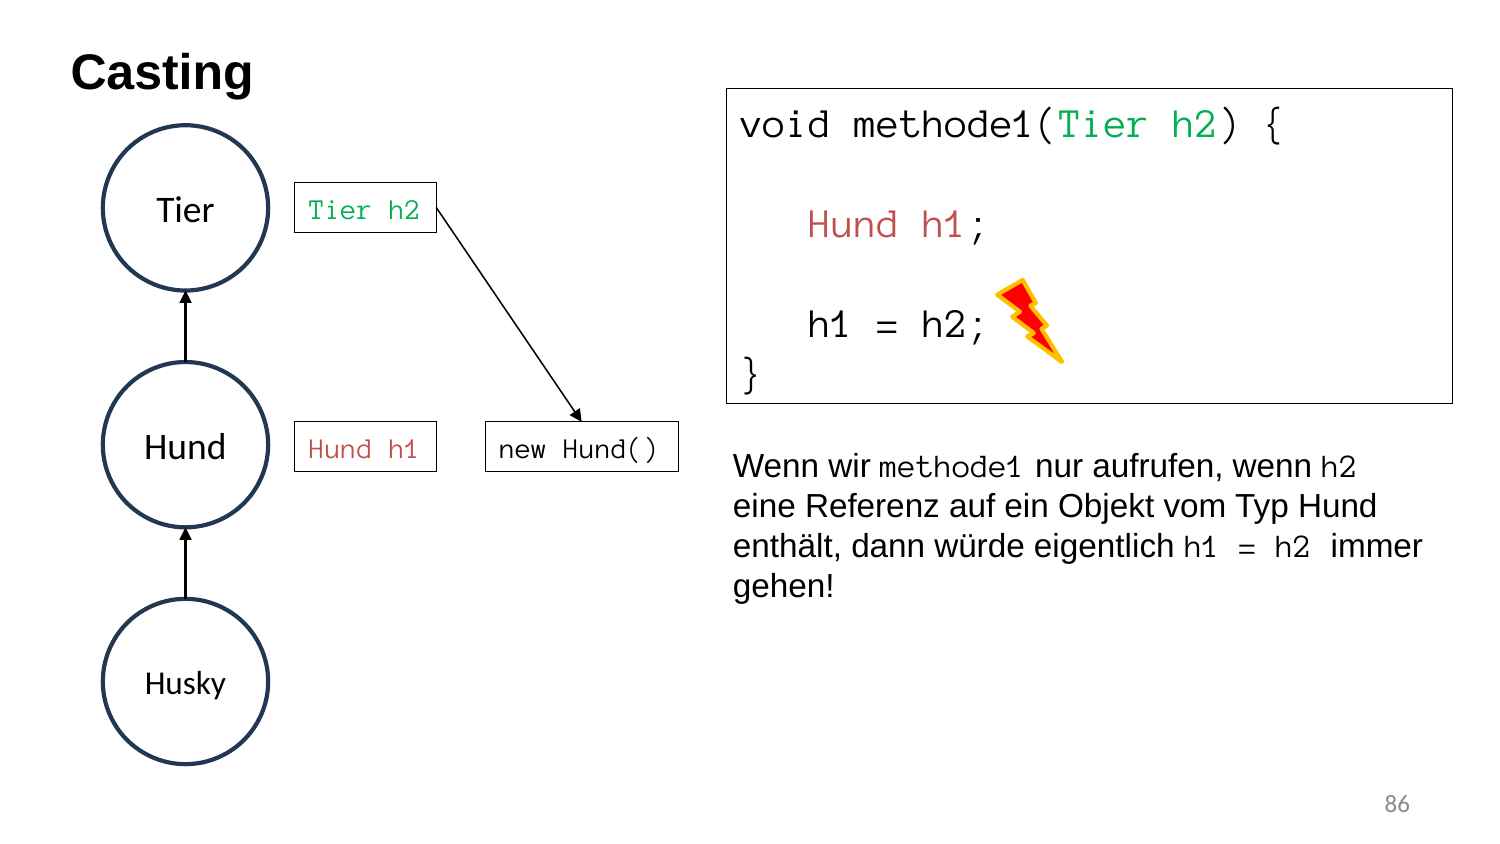

Casting
void methode1(Tier h2) {

   Hund h1;

   h1 = h2;
}
Tier
Tier h2

Hund
Hund h1
new Hund()
Wenn wir methode1 nur aufrufen, wenn h2 eine Referenz auf ein Objekt vom Typ Hund enthält, dann würde eigentlich h1 = h2 immer gehen!
Husky
86